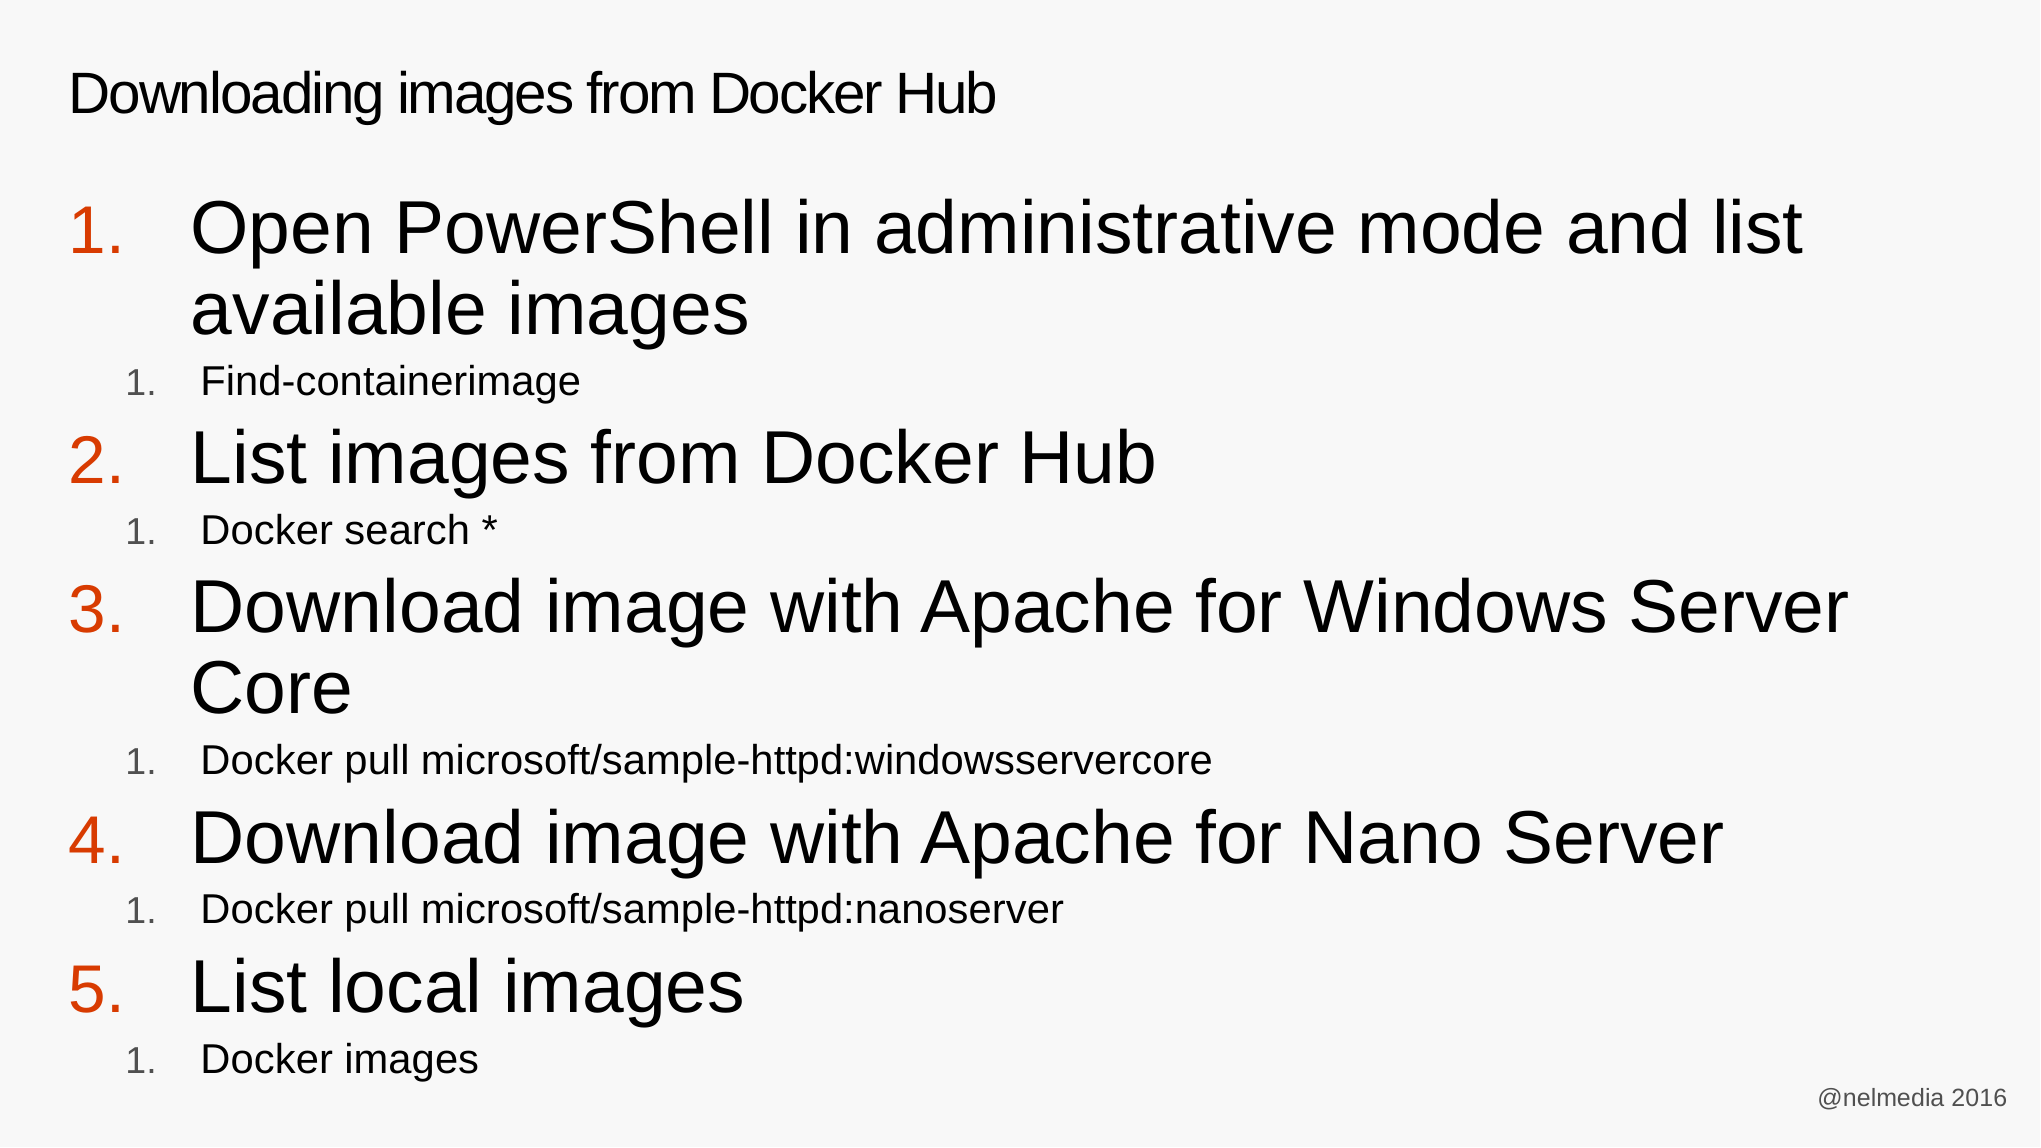

# Downloading images from Docker Hub
Open PowerShell in administrative mode and list available images
Find-containerimage
List images from Docker Hub
Docker search *
Download image with Apache for Windows Server Core
Docker pull microsoft/sample-httpd:windowsservercore
Download image with Apache for Nano Server
Docker pull microsoft/sample-httpd:nanoserver
List local images
Docker images